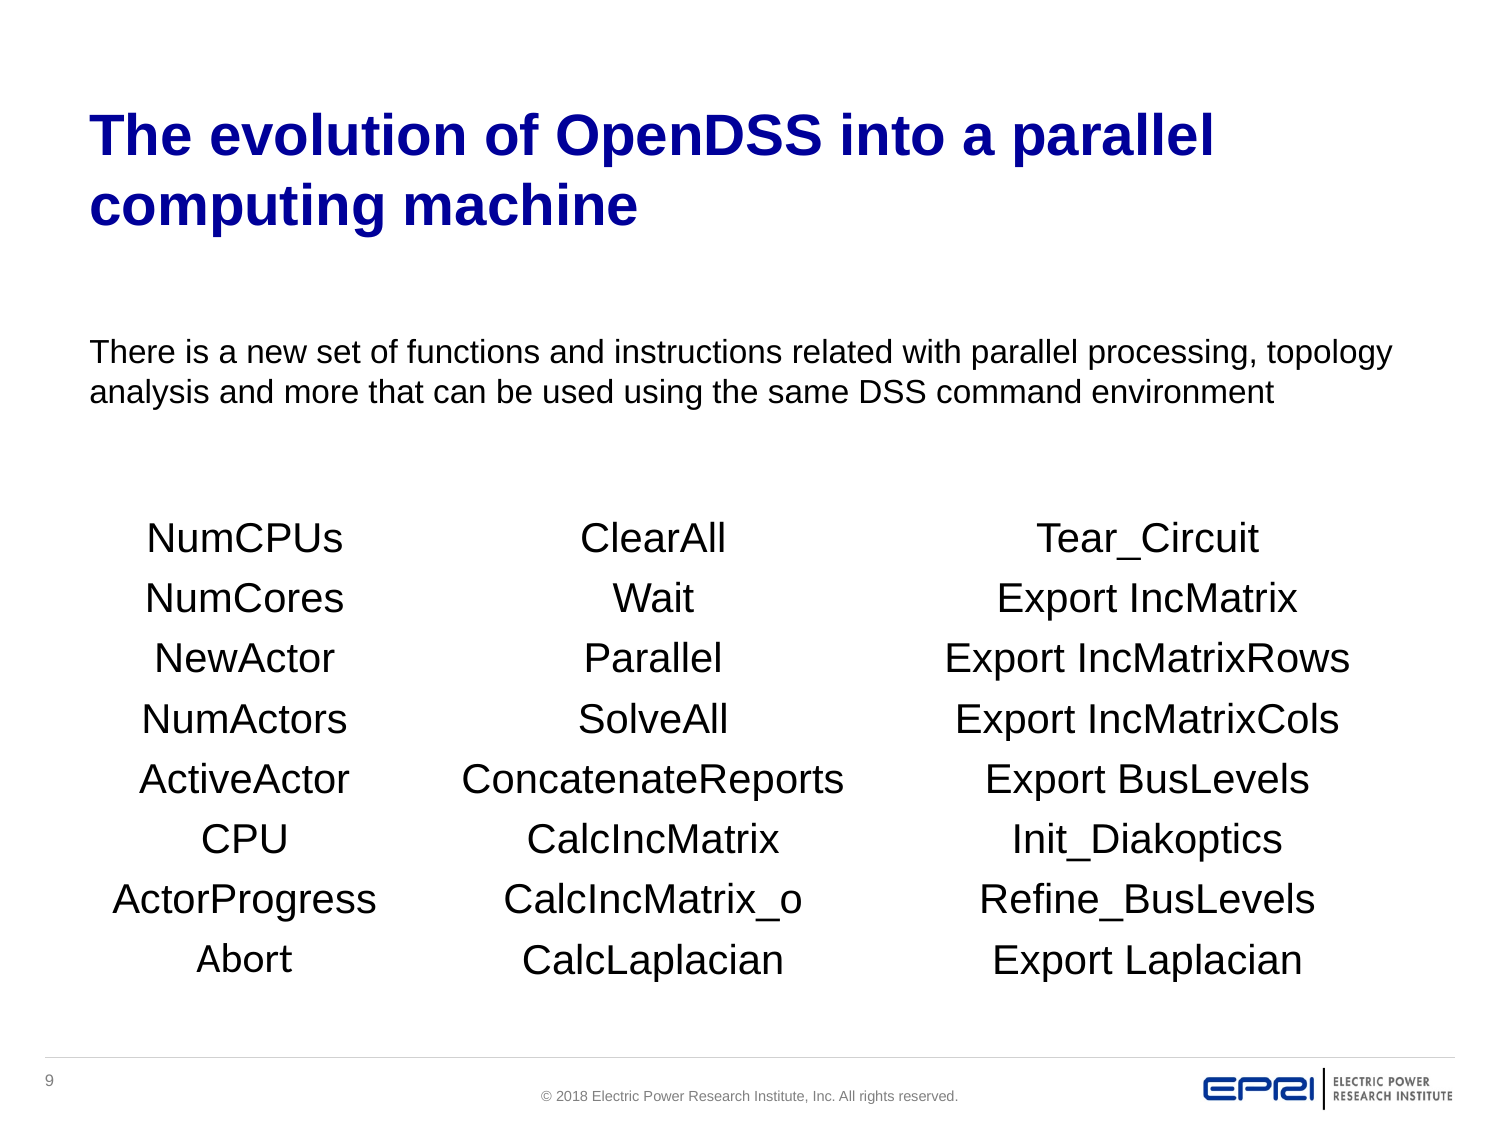

# The evolution of OpenDSS into a parallel computing machine
There is a new set of functions and instructions related with parallel processing, topology analysis and more that can be used using the same DSS command environment
| NumCPUs | ClearAll | Tear\_Circuit |
| --- | --- | --- |
| NumCores | Wait | Export IncMatrix |
| NewActor | Parallel | Export IncMatrixRows |
| NumActors | SolveAll | Export IncMatrixCols |
| ActiveActor | ConcatenateReports | Export BusLevels |
| CPU | CalcIncMatrix | Init\_Diakoptics |
| ActorProgress | CalcIncMatrix\_o | Refine\_BusLevels |
| Abort | CalcLaplacian | Export Laplacian |